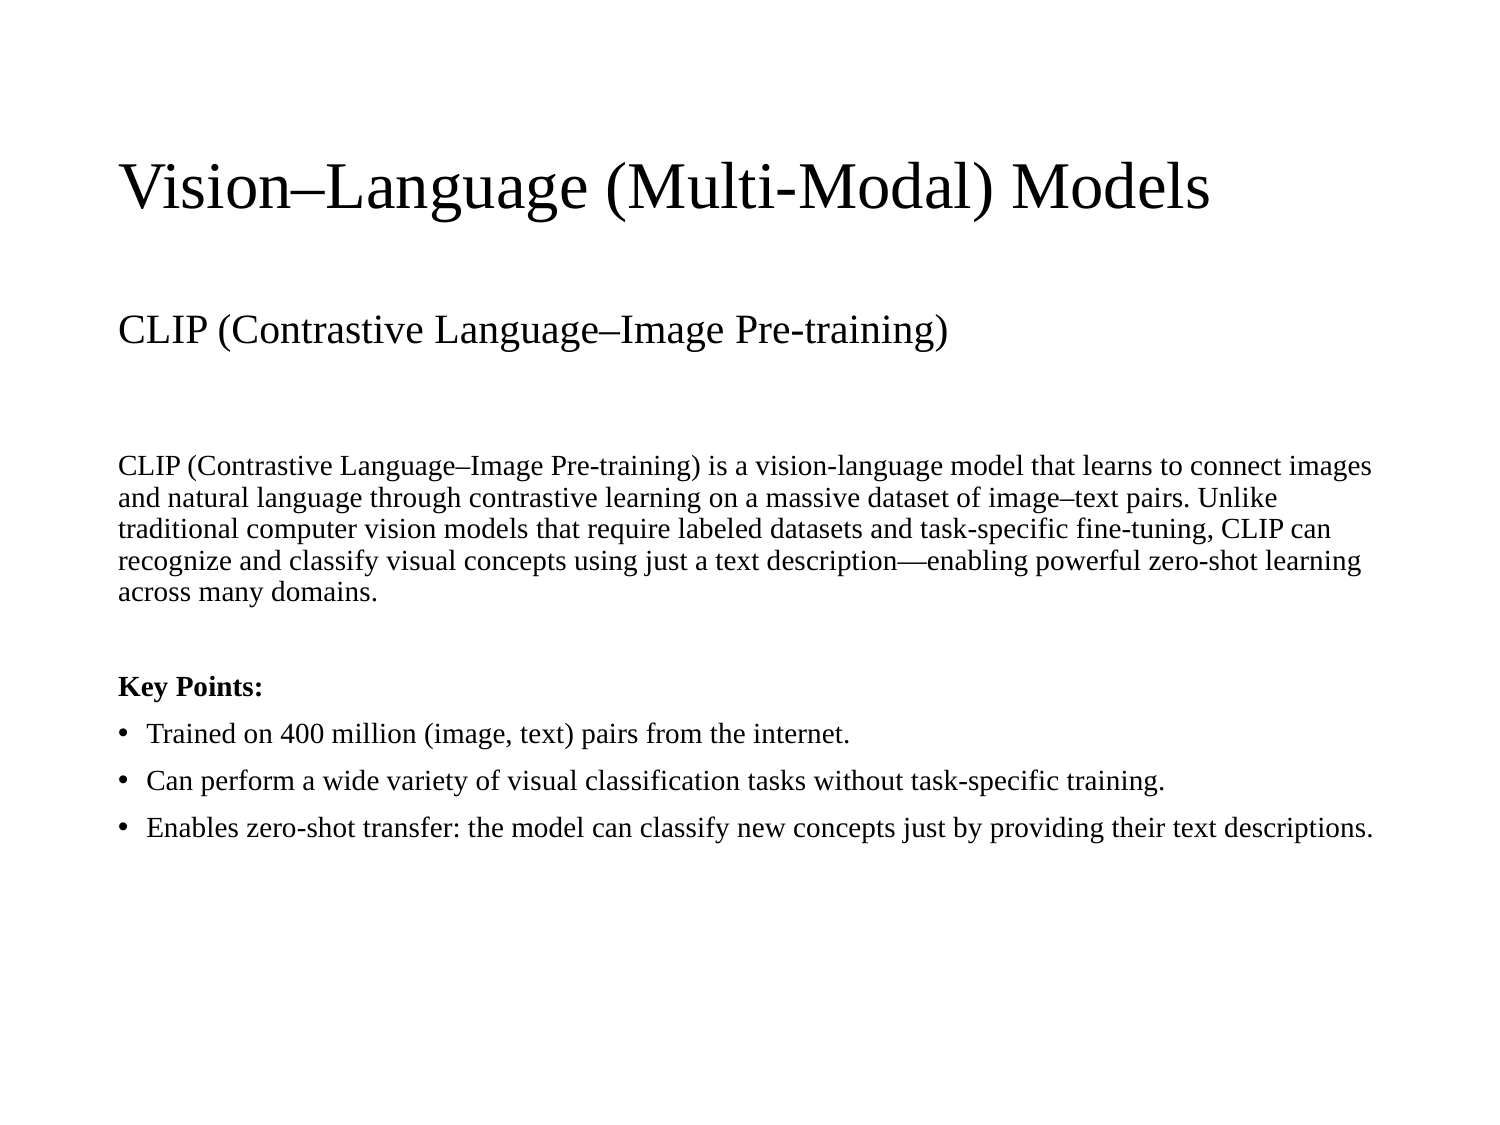

# Vision–Language (Multi-Modal) Models

CLIP (Contrastive Language–Image Pre-training)
CLIP (Contrastive Language–Image Pre-training) is a vision-language model that learns to connect images and natural language through contrastive learning on a massive dataset of image–text pairs. Unlike traditional computer vision models that require labeled datasets and task-specific fine-tuning, CLIP can recognize and classify visual concepts using just a text description—enabling powerful zero-shot learning across many domains.

Key Points:
Trained on 400 million (image, text) pairs from the internet.
Can perform a wide variety of visual classification tasks without task-specific training.
Enables zero-shot transfer: the model can classify new concepts just by providing their text descriptions.